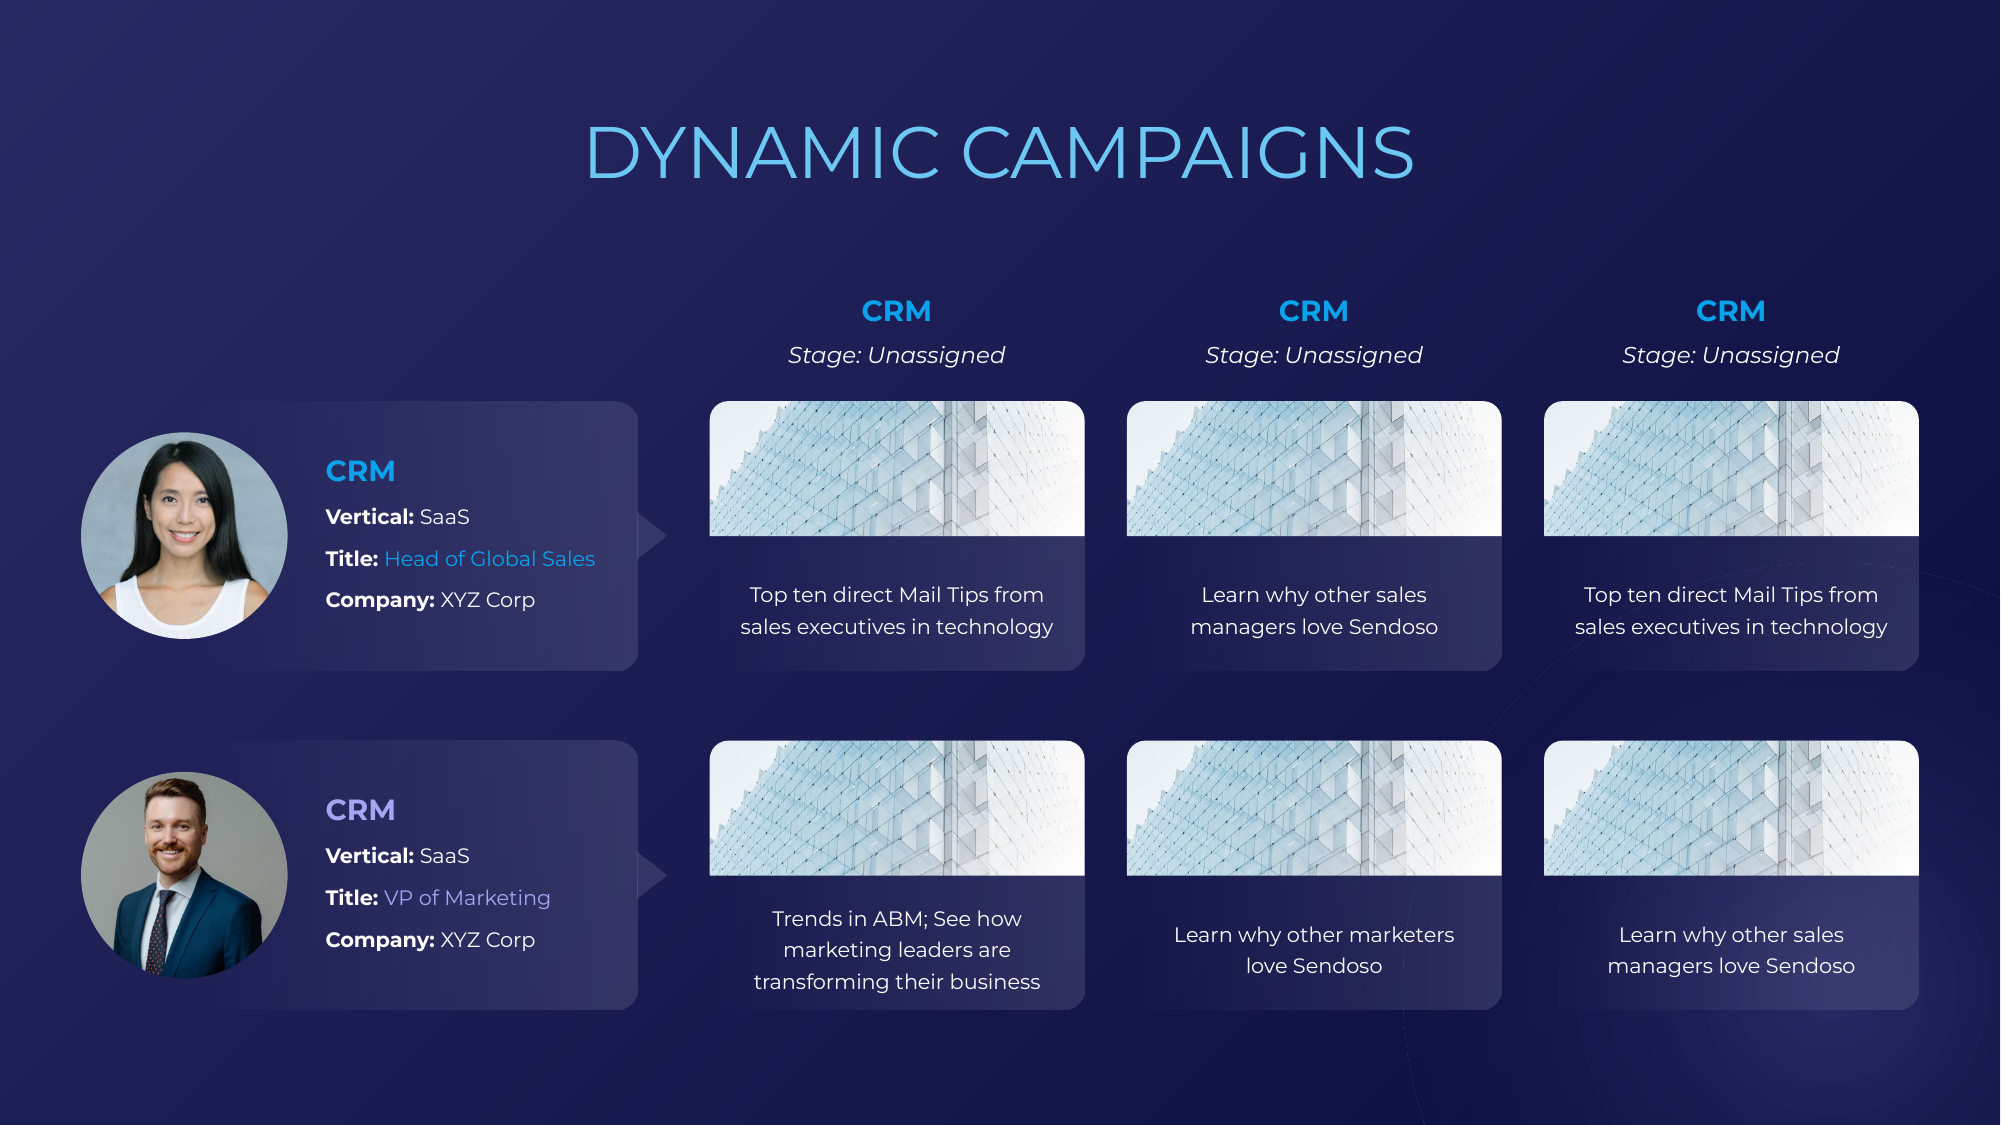

DYNAMIC CAMPAIGNS
CRM
Stage: Unassigned
CRM
Stage: Unassigned
CRM
Stage: Unassigned
CRM
Vertical: SaaS
Title: Head of Global Sales
Company: XYZ Corp

Top ten direct Mail Tips from sales executives in technology

Learn why other sales managers love Sendoso

Top ten direct Mail Tips from sales executives in technology

CRM
Vertical: SaaS
Title: VP of Marketing
Company: XYZ Corp

Trends in ABM; See how marketing leaders are transforming their business

Learn why other marketers love Sendoso

Learn why other sales managers love Sendoso